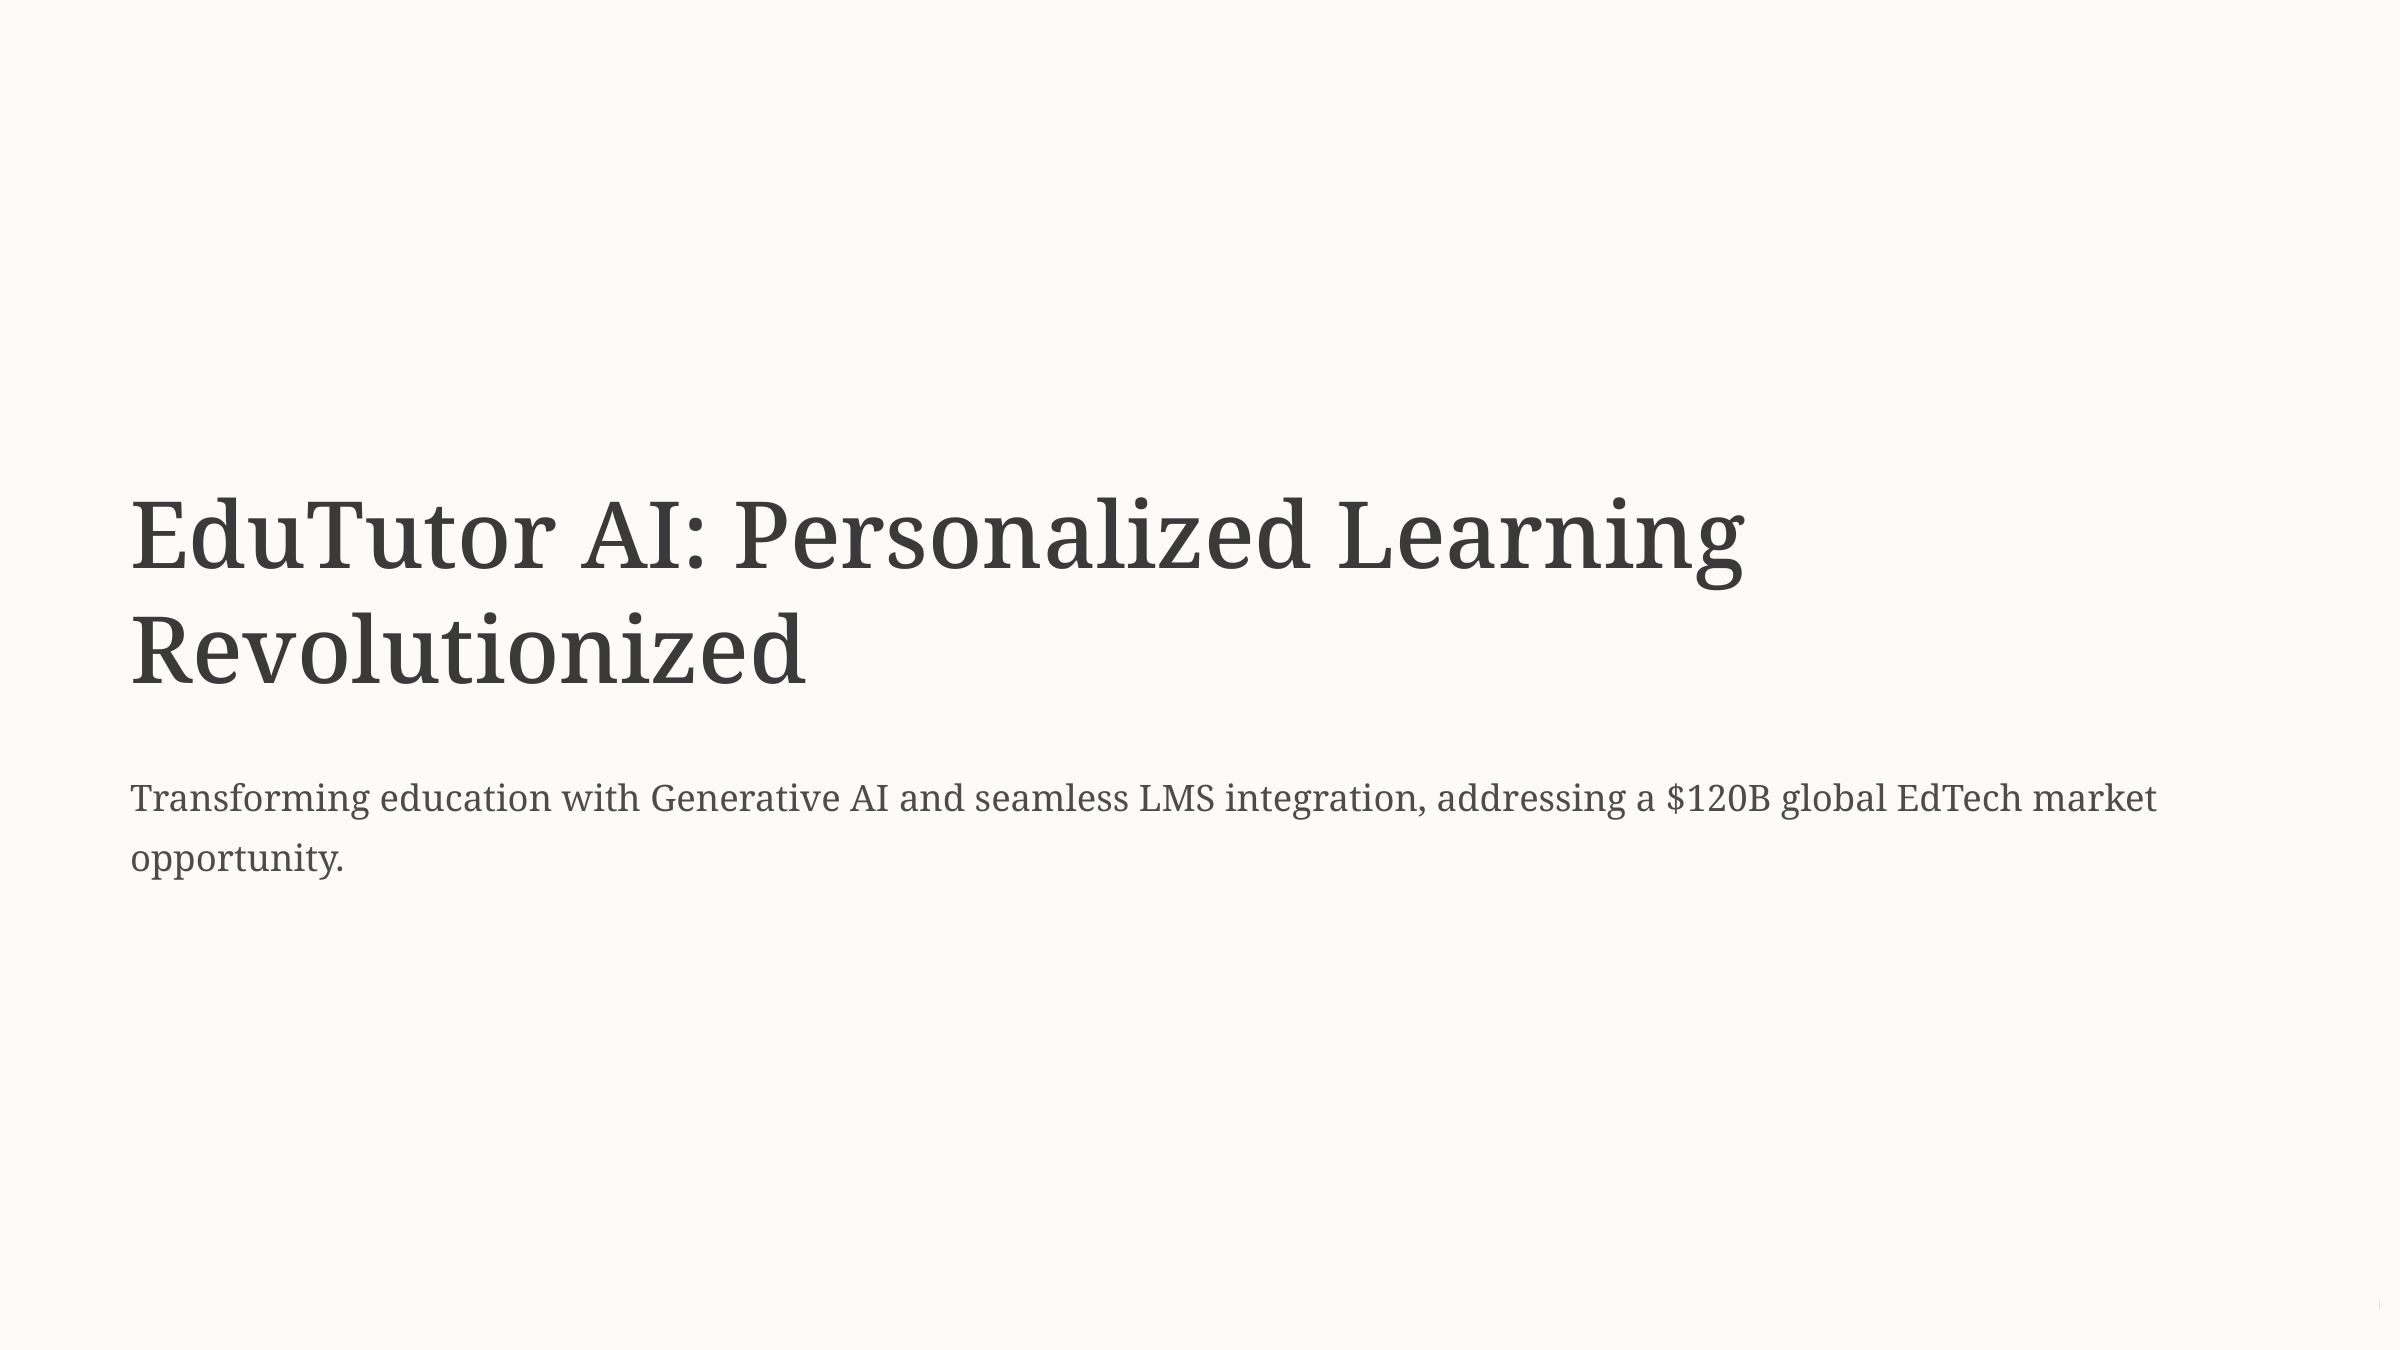

EduTutor AI: Personalized Learning Revolutionized
Transforming education with Generative AI and seamless LMS integration, addressing a $120B global EdTech market opportunity.